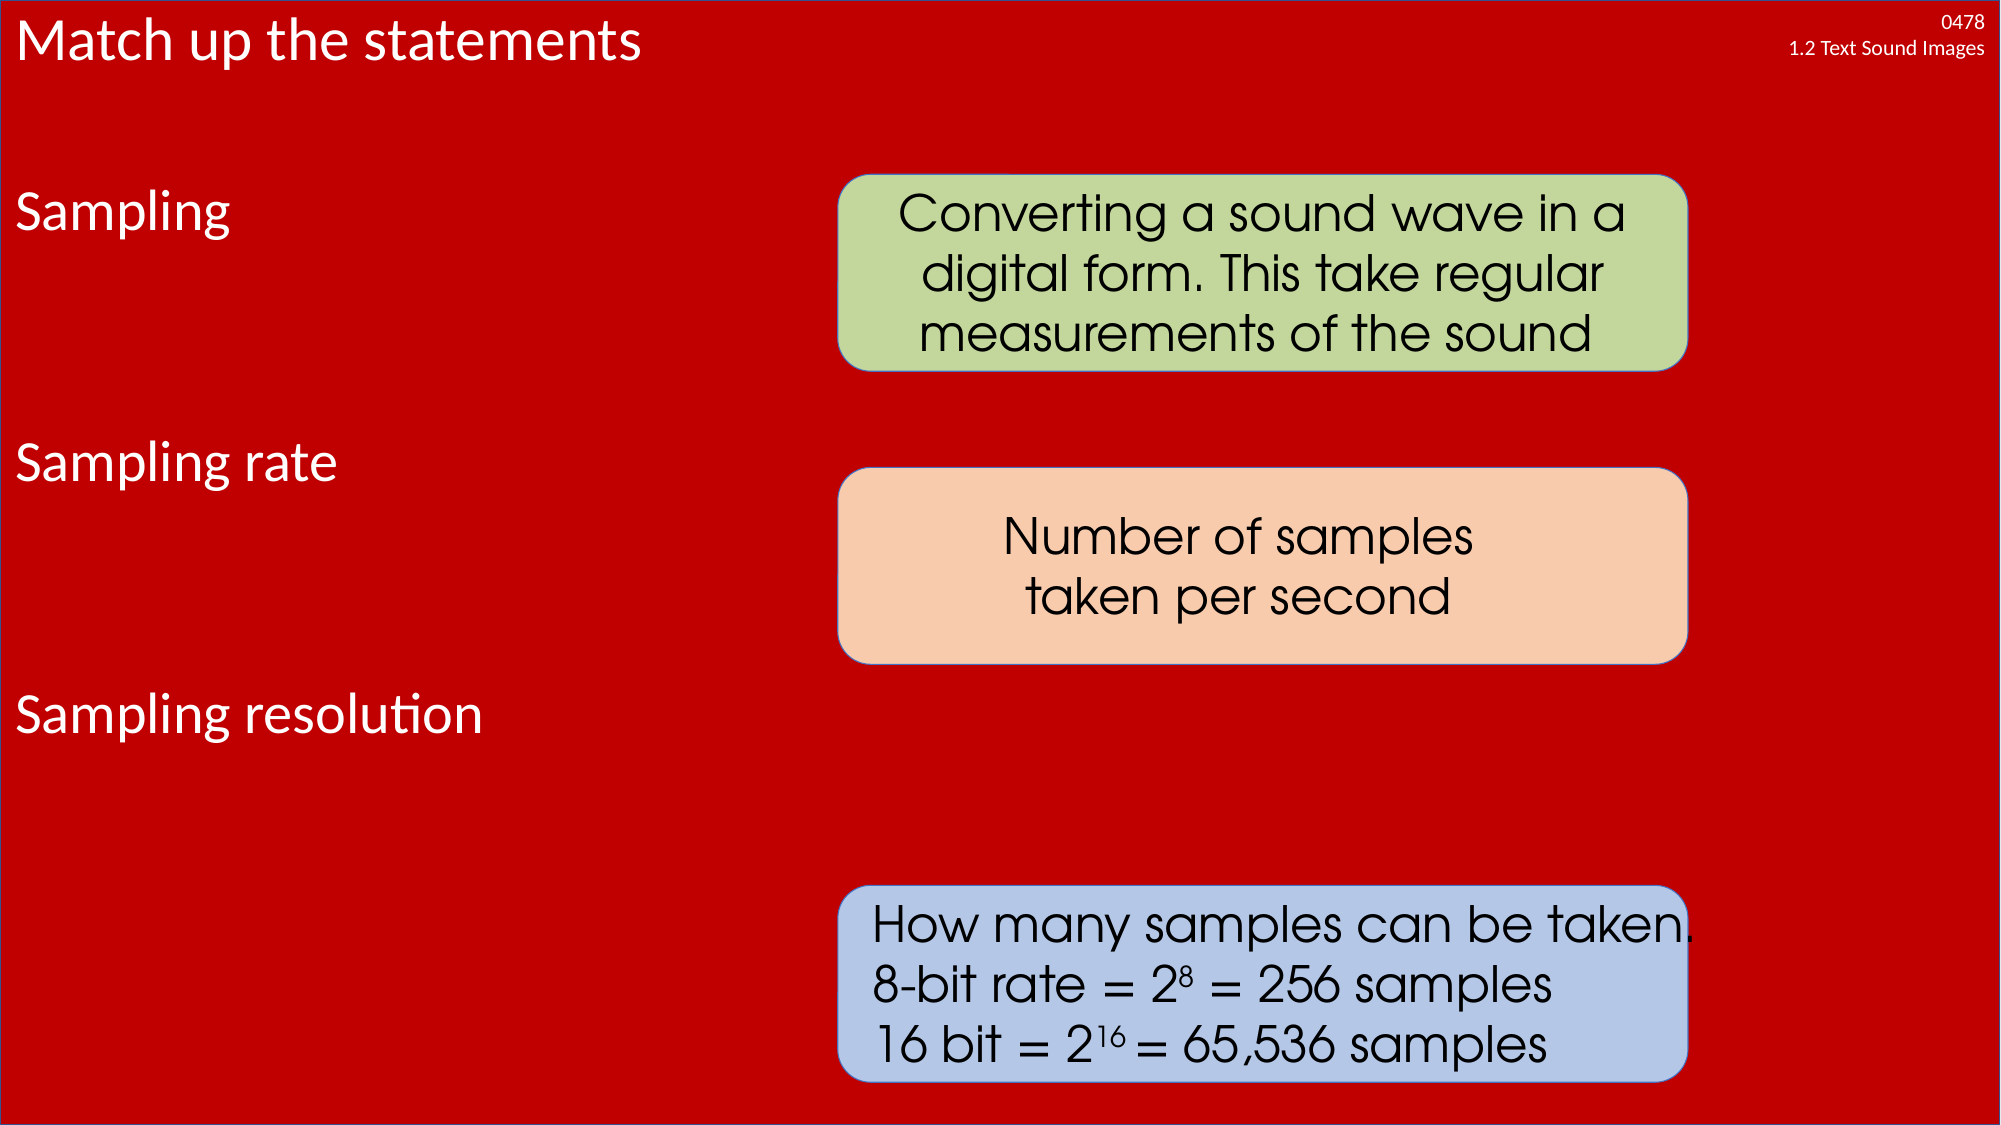

# Match up the statements

Sampling

Sampling rate

Sampling resolution

Converting a sound wave in a digital form. This take regular measurements of the sound

Number of samples taken per second

How many samples can be taken. 8-bit rate = 28 = 256 samples
16 bit = 216 = 65,536 samples